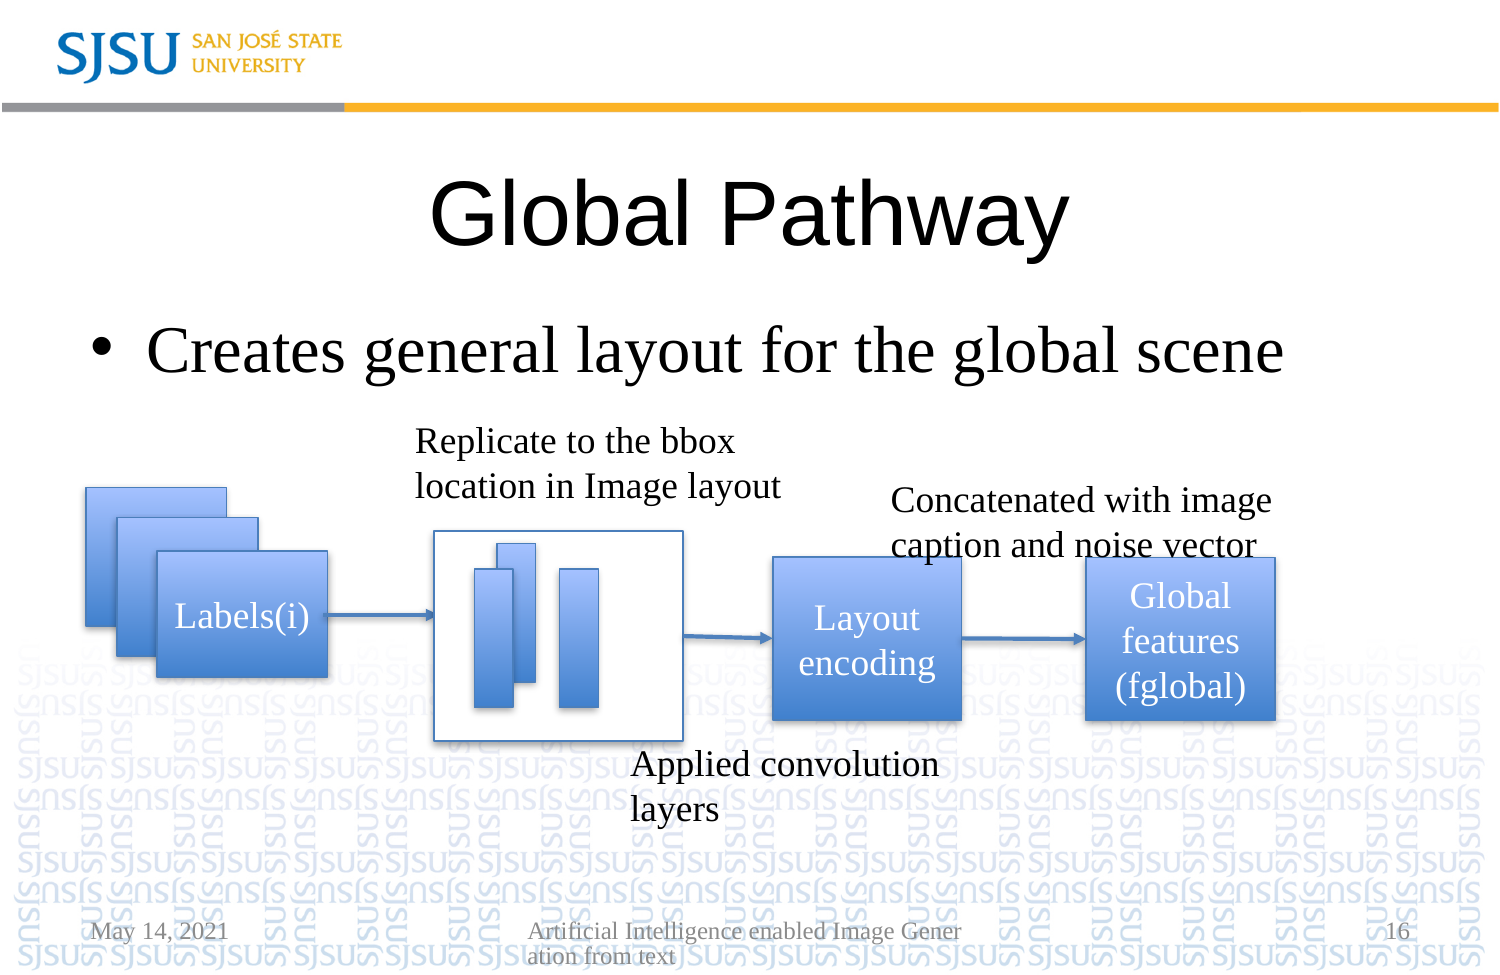

# Global Pathway
Creates general layout for the global scene
Replicate to the bbox location in Image layout
Concatenated with image caption and noise vector

Labels(i)
Layout encoding
Global features (fglobal)

Applied convolution layers
May 14, 2021
Artificial Intelligence enabled Image Generation from text
16